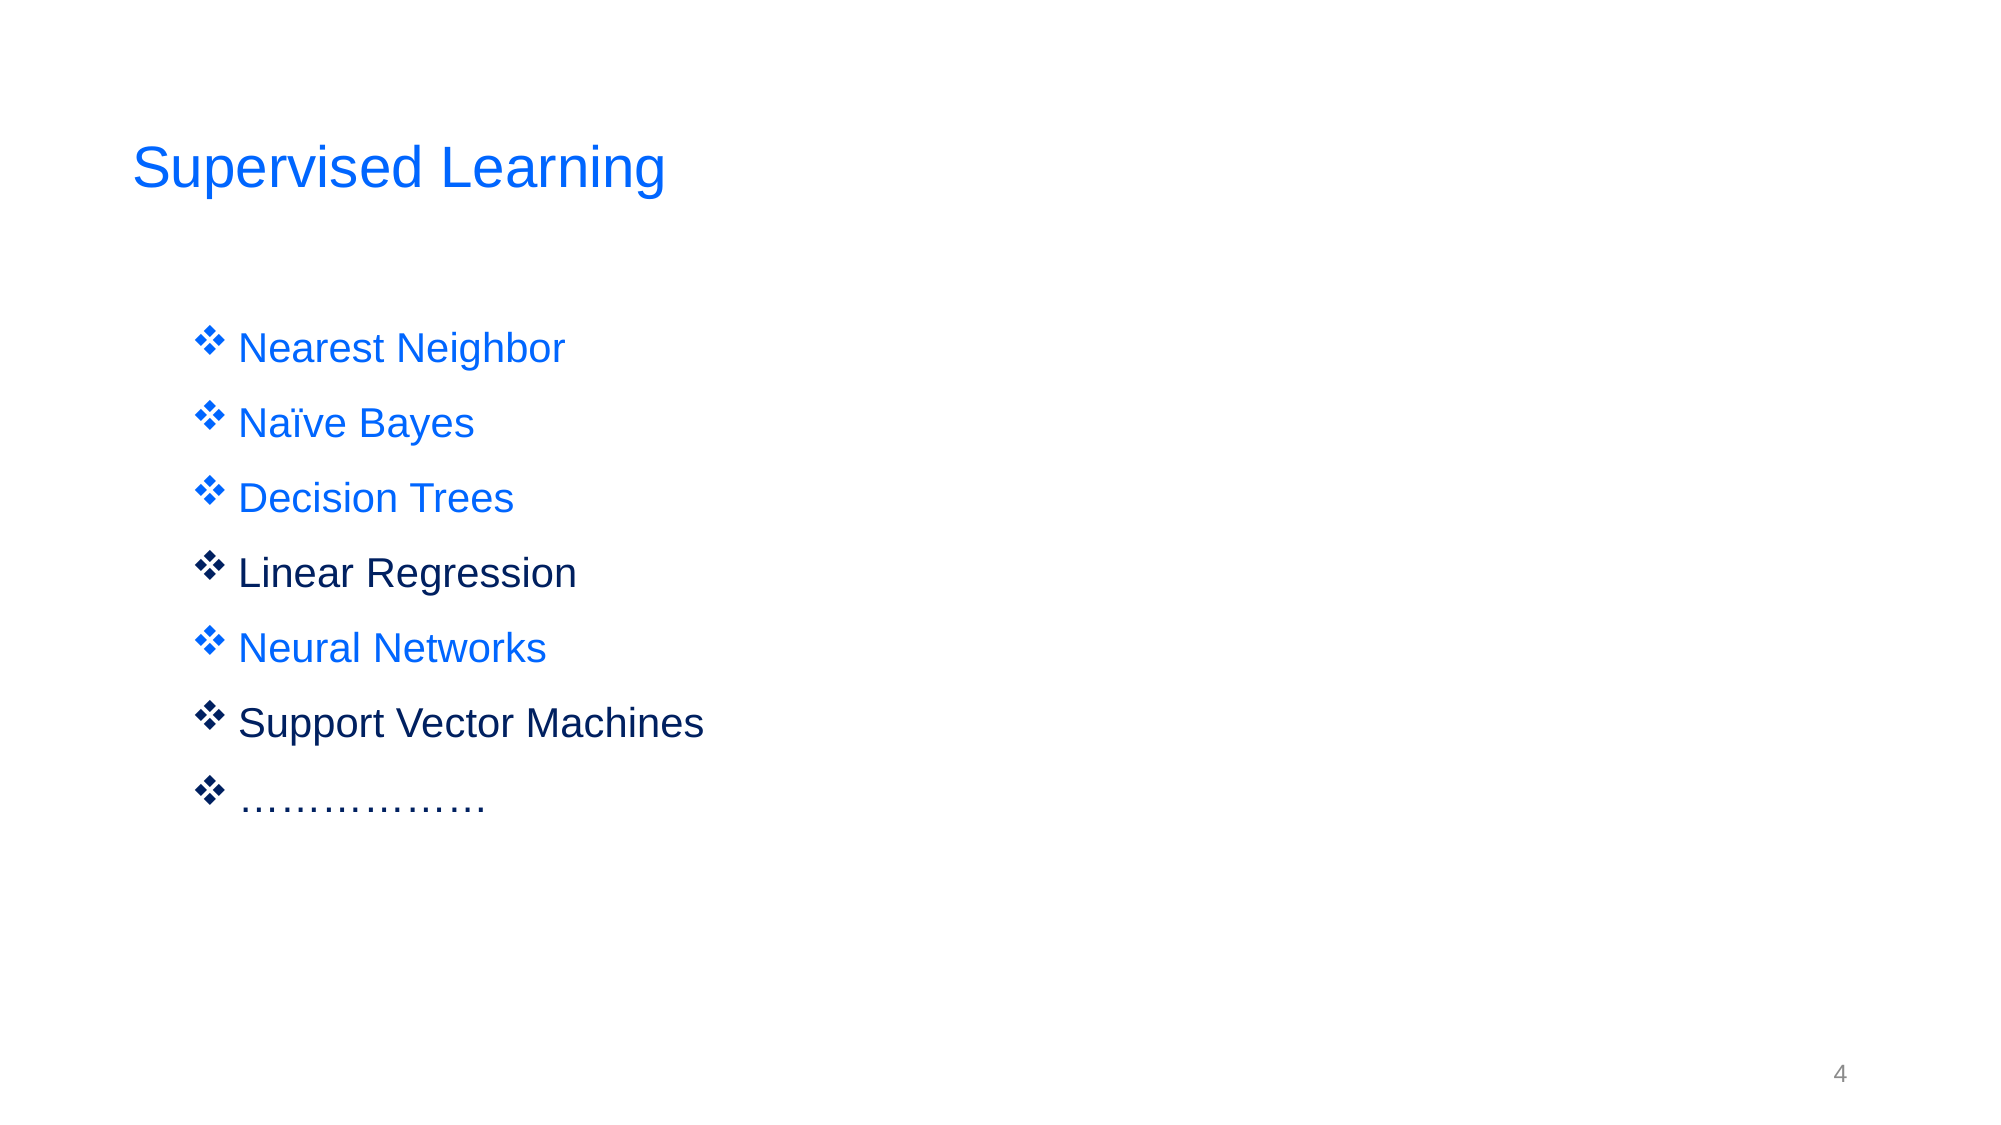

Supervised Learning
Nearest Neighbor
Naïve Bayes
Decision Trees
Linear Regression
Neural Networks
Support Vector Machines
………………

4